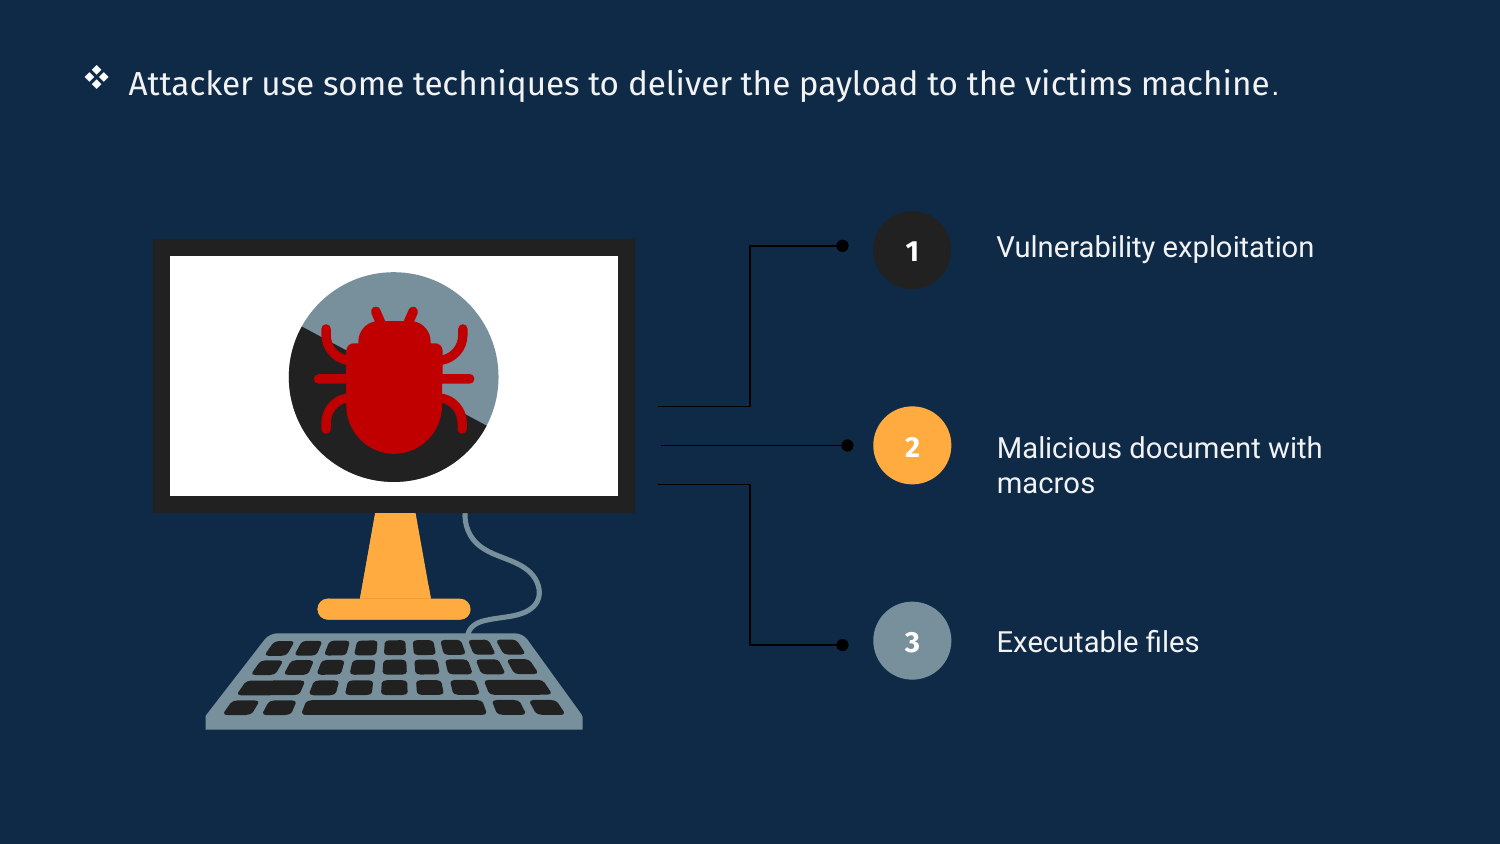

Attacker use some techniques to deliver the payload to the victims machine.

Vulnerability exploitation
1

Malicious document with macros
2

Executable files
3